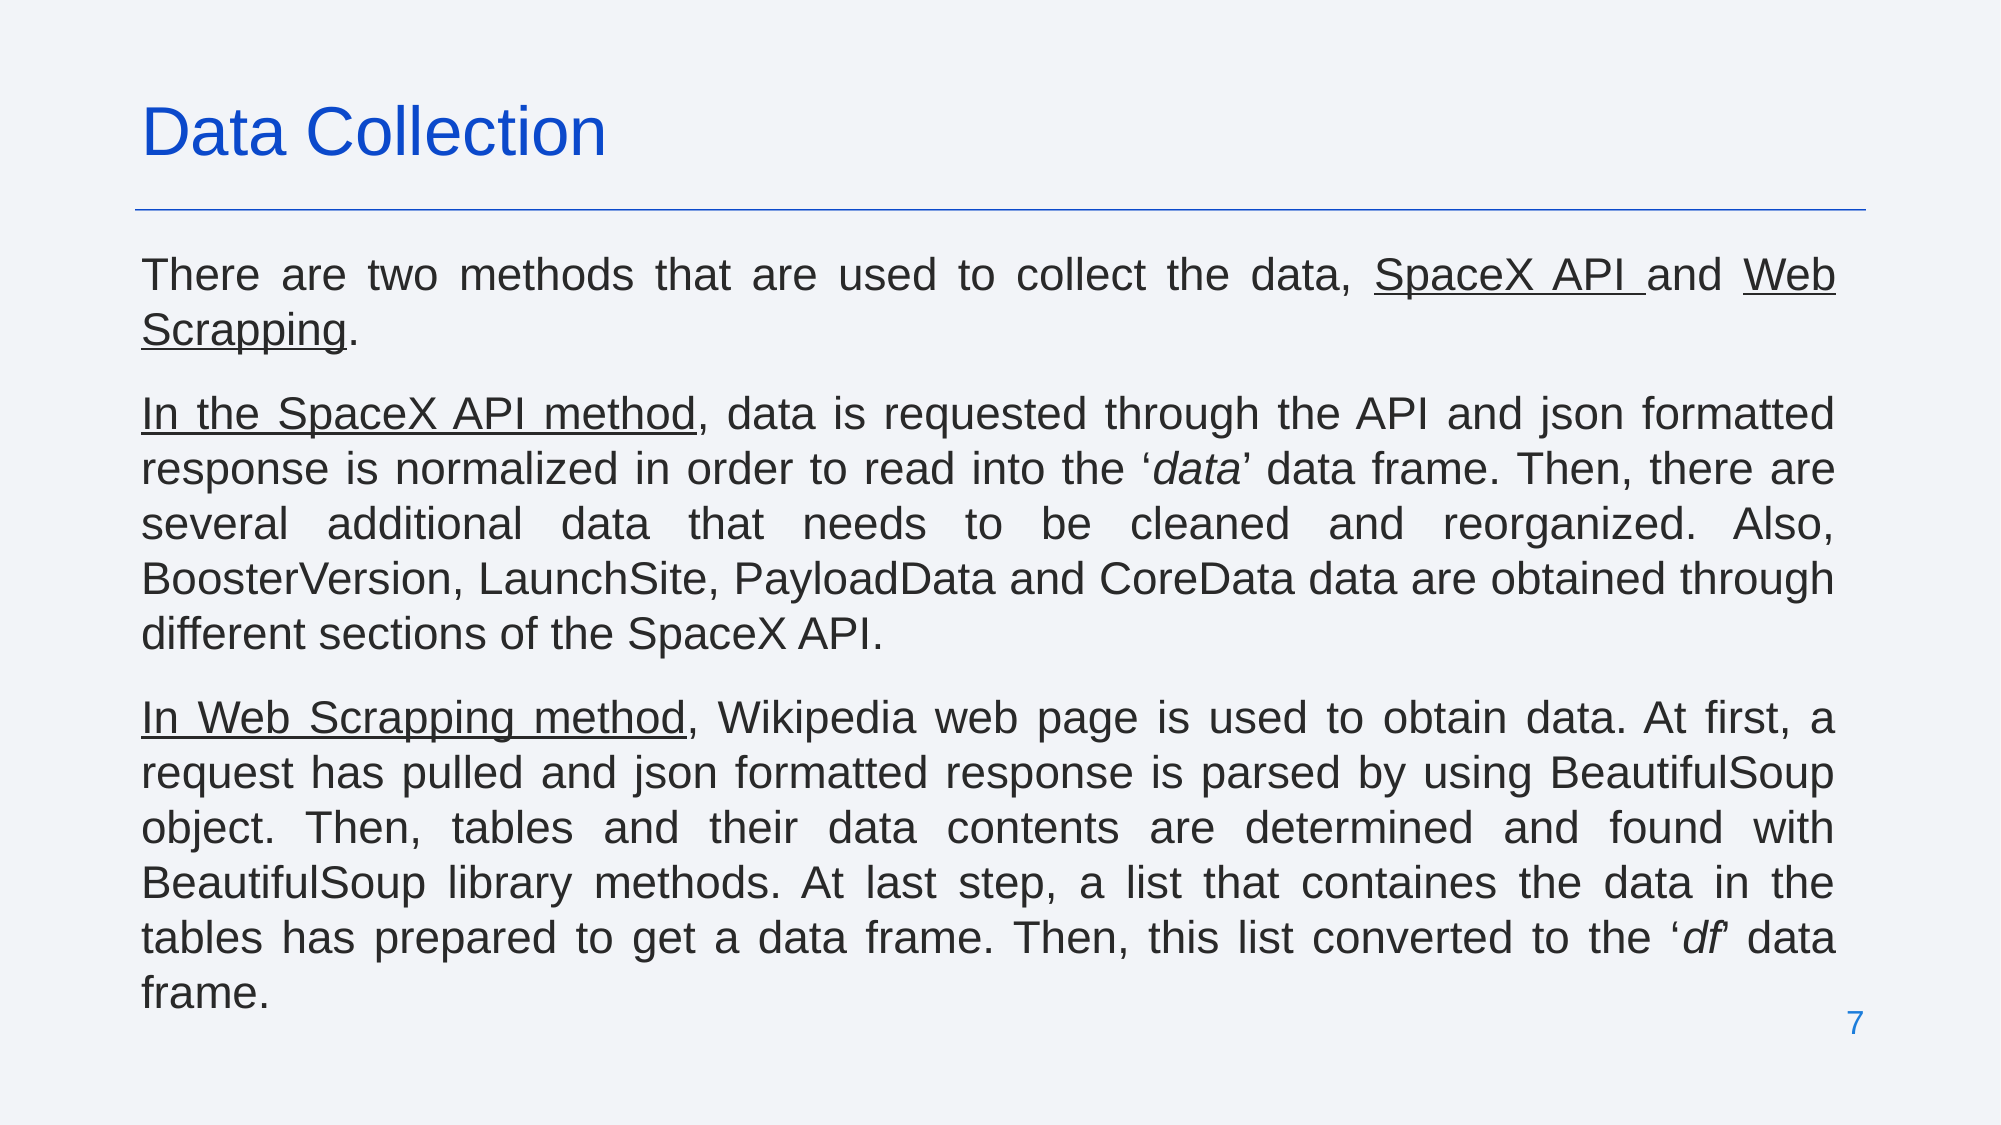

Data Collection
There are two methods that are used to collect the data, SpaceX API and Web Scrapping.
In the SpaceX API method, data is requested through the API and json formatted response is normalized in order to read into the ‘data’ data frame. Then, there are several additional data that needs to be cleaned and reorganized. Also, BoosterVersion, LaunchSite, PayloadData and CoreData data are obtained through different sections of the SpaceX API.
In Web Scrapping method, Wikipedia web page is used to obtain data. At first, a request has pulled and json formatted response is parsed by using BeautifulSoup object. Then, tables and their data contents are determined and found with BeautifulSoup library methods. At last step, a list that containes the data in the tables has prepared to get a data frame. Then, this list converted to the ‘df’ data frame.

7